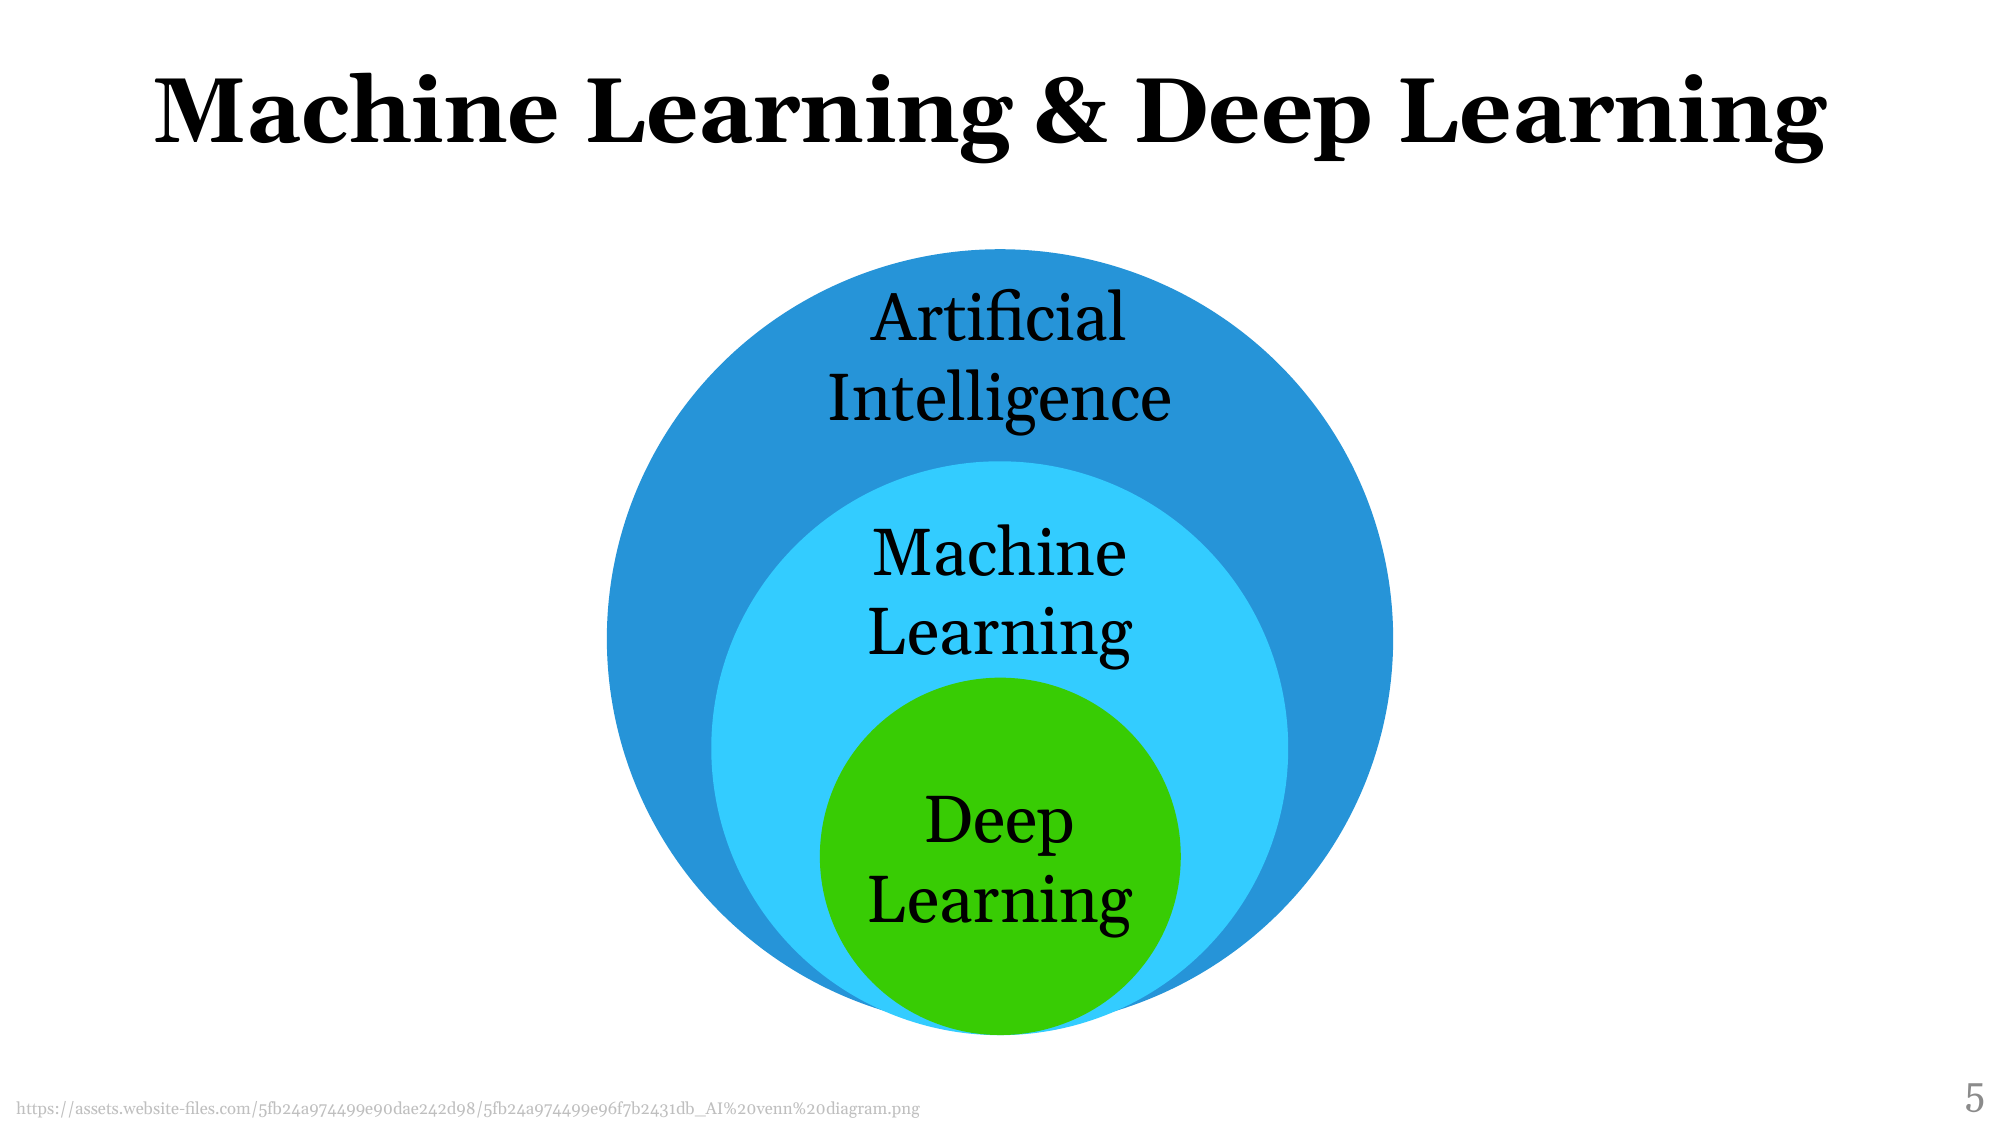

# Machine Learning & Deep Learning

Artificial
Intelligence

Machine
Learning

Deep
Learning
5
https://assets.website-files.com/5fb24a974499e90dae242d98/5fb24a974499e96f7b2431db_AI%20venn%20diagram.png